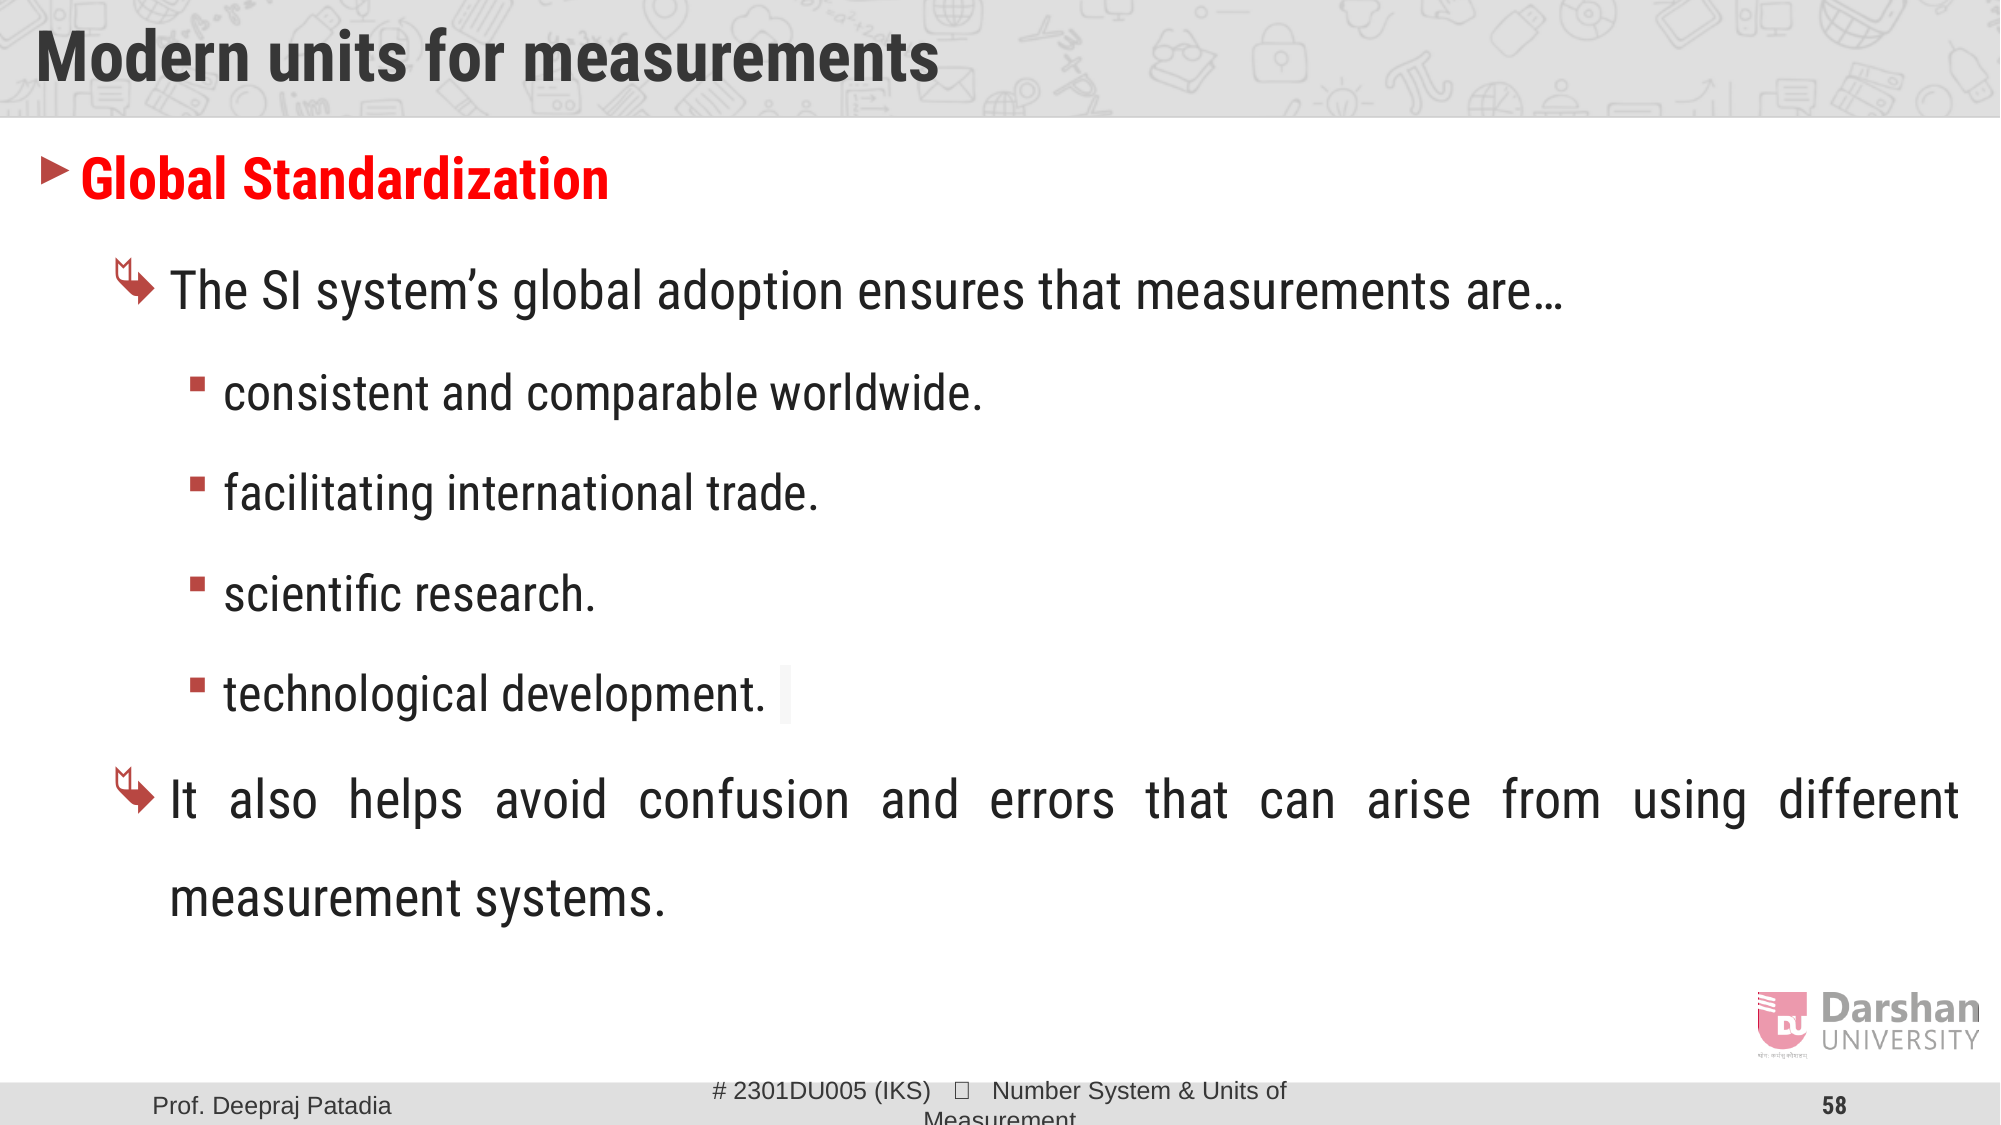

# Modern units for measurements
Global Standardization
The SI system’s global adoption ensures that measurements are…
consistent and comparable worldwide.
facilitating international trade.
scientific research.
technological development.
It also helps avoid confusion and errors that can arise from using different measurement systems.